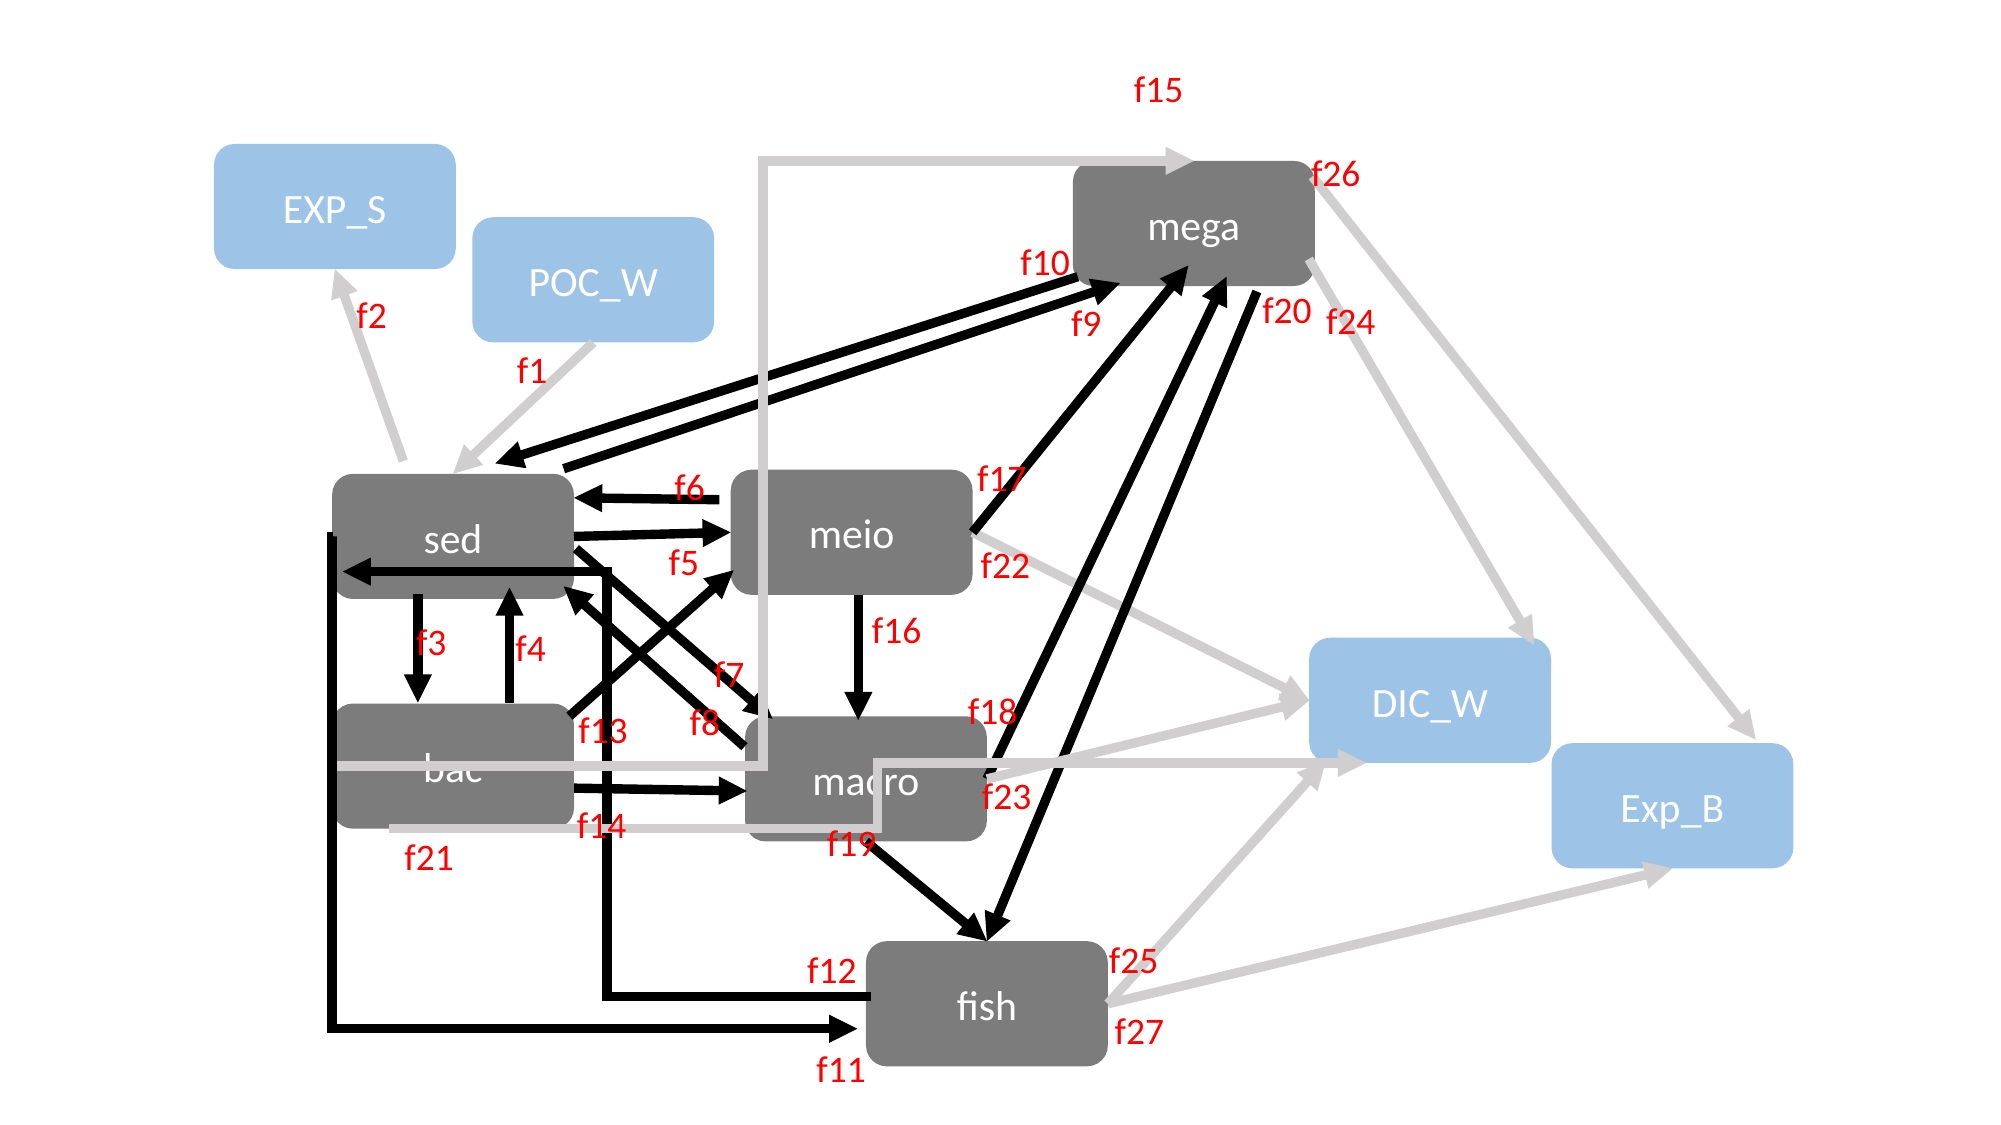

f15
f26
f10
f20
f2
f1
f3
f4
f24
f9
f17
f6
f5
f22
f16
f7
f18
f8
f13
f23
f14
f19
f21
f25
f12
f27
EXP_S
mega
POC_W
meio
sed
DIC_W
bac
macro
Exp_B
fish
f11